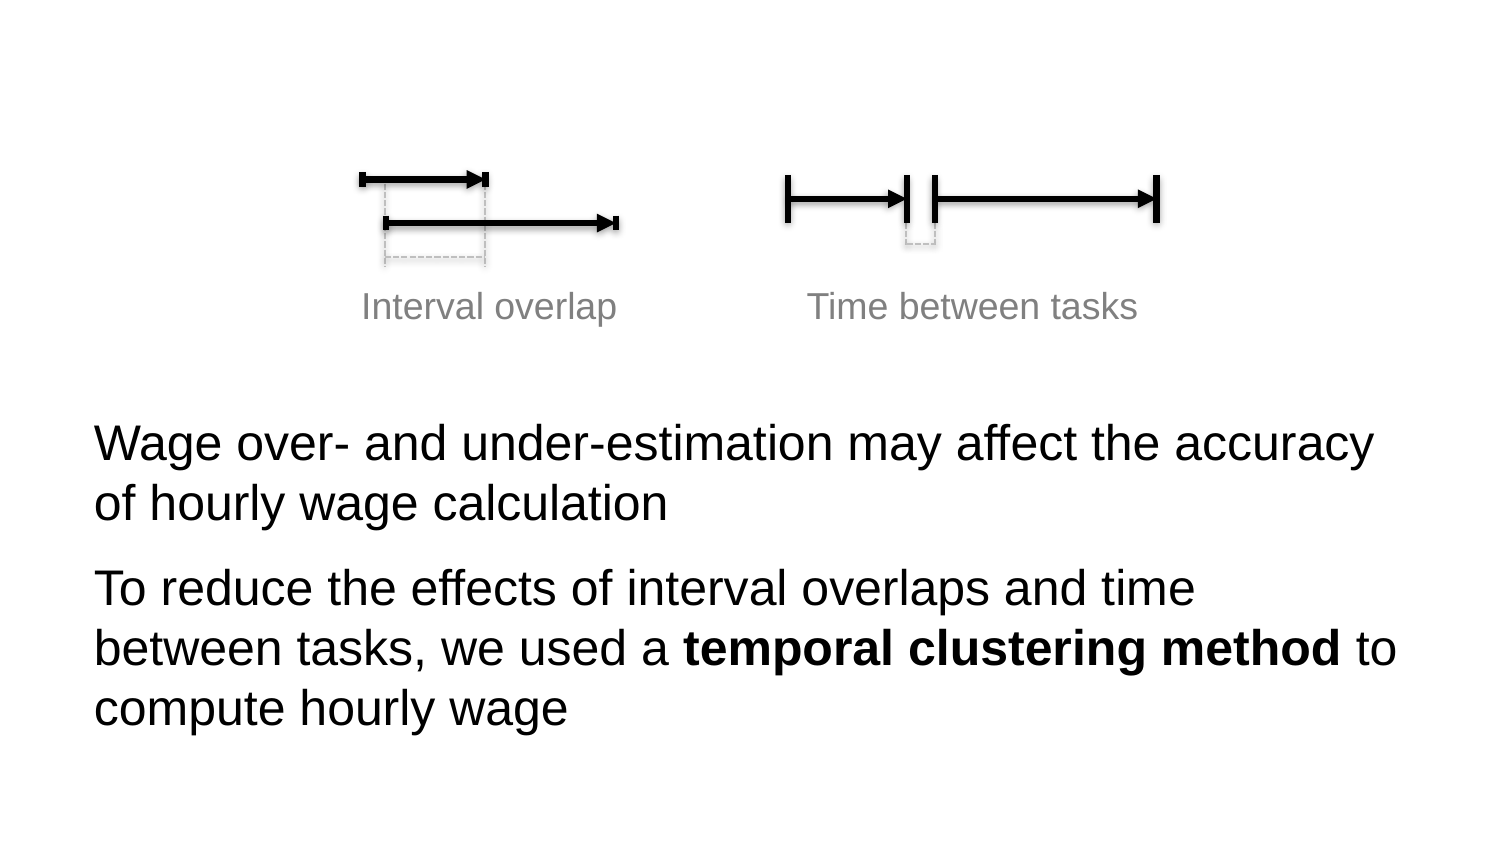

Interval overlap
Time between tasks
Wage over- and under-estimation may affect the accuracy of hourly wage calculation
To reduce the effects of interval overlaps and time between tasks, we used a temporal clustering method to compute hourly wage